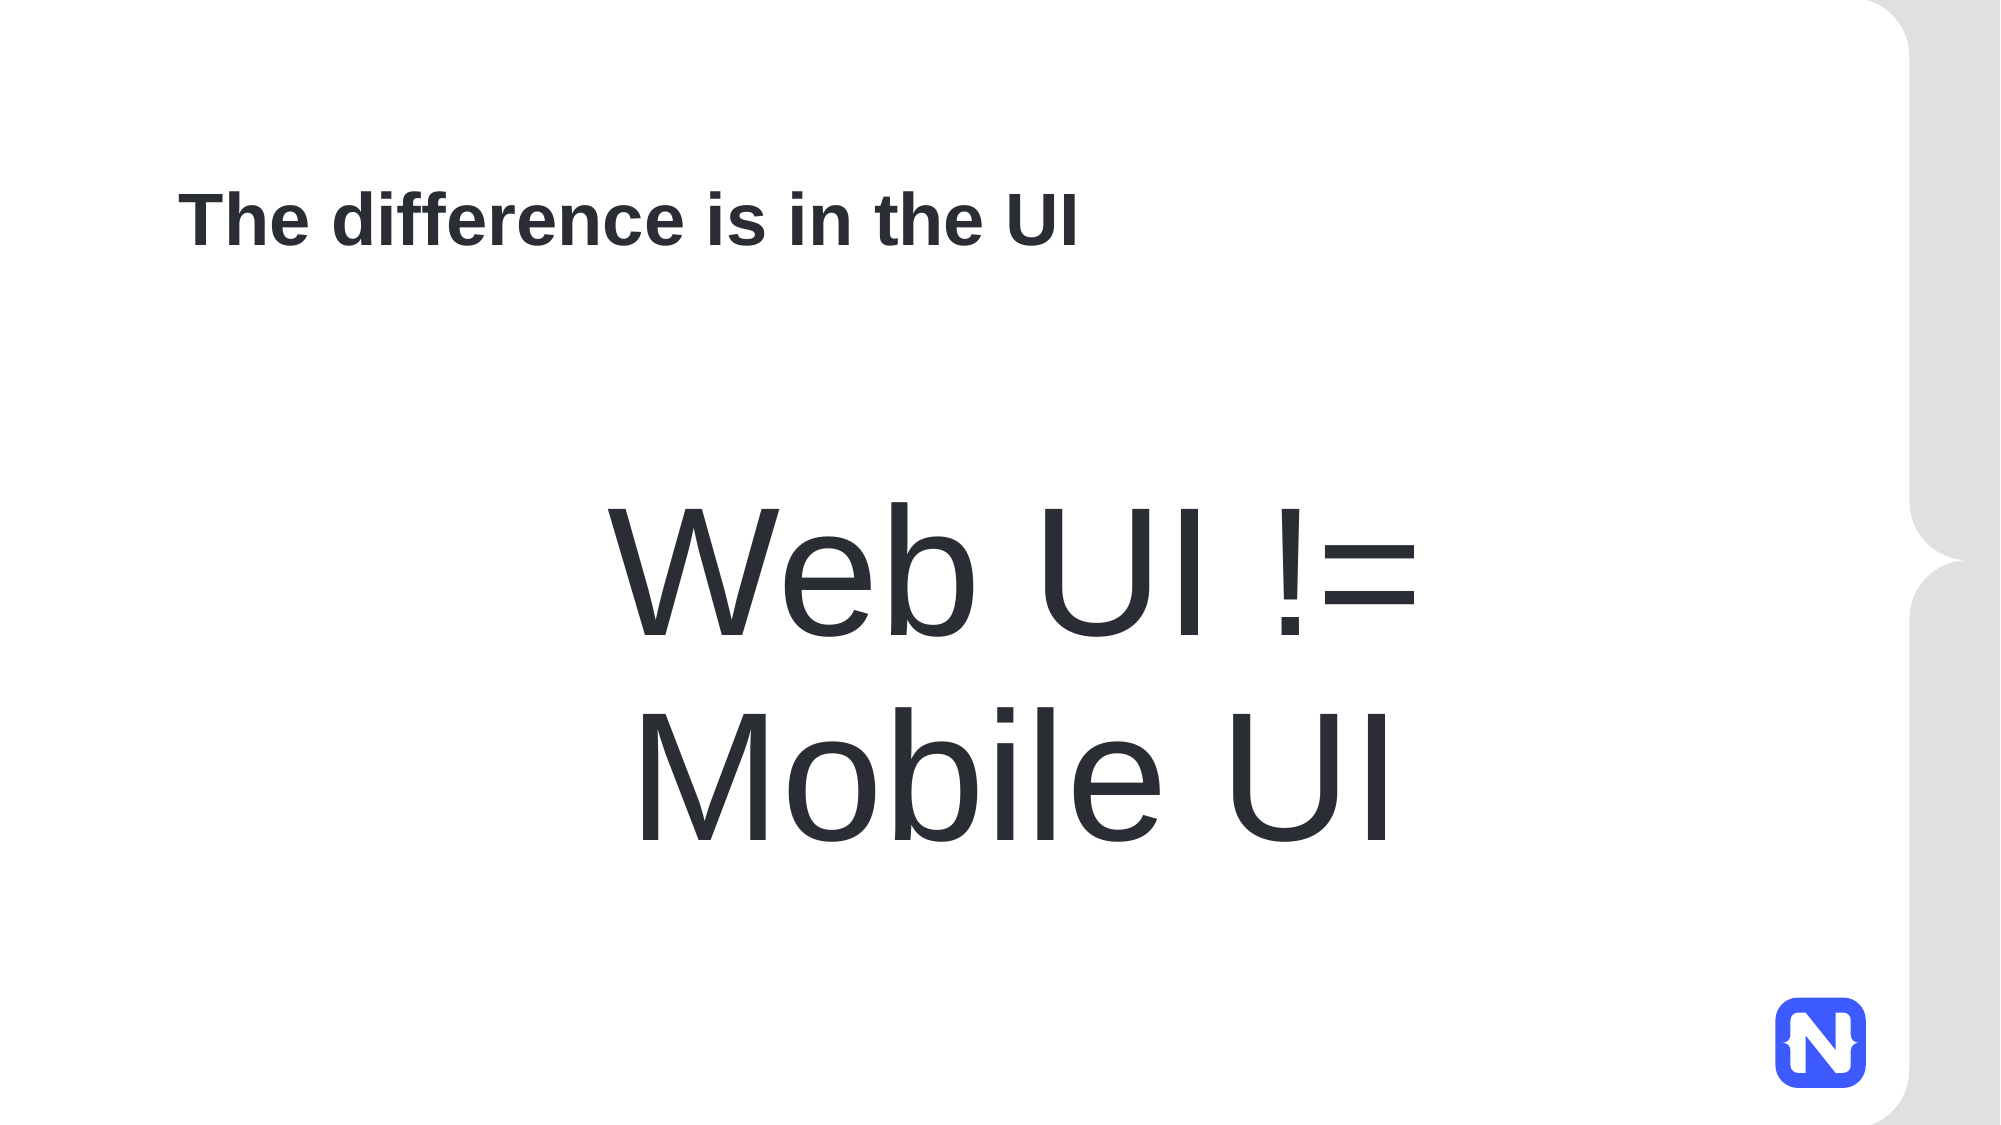

# The difference is in the UI
Web UI != Mobile UI